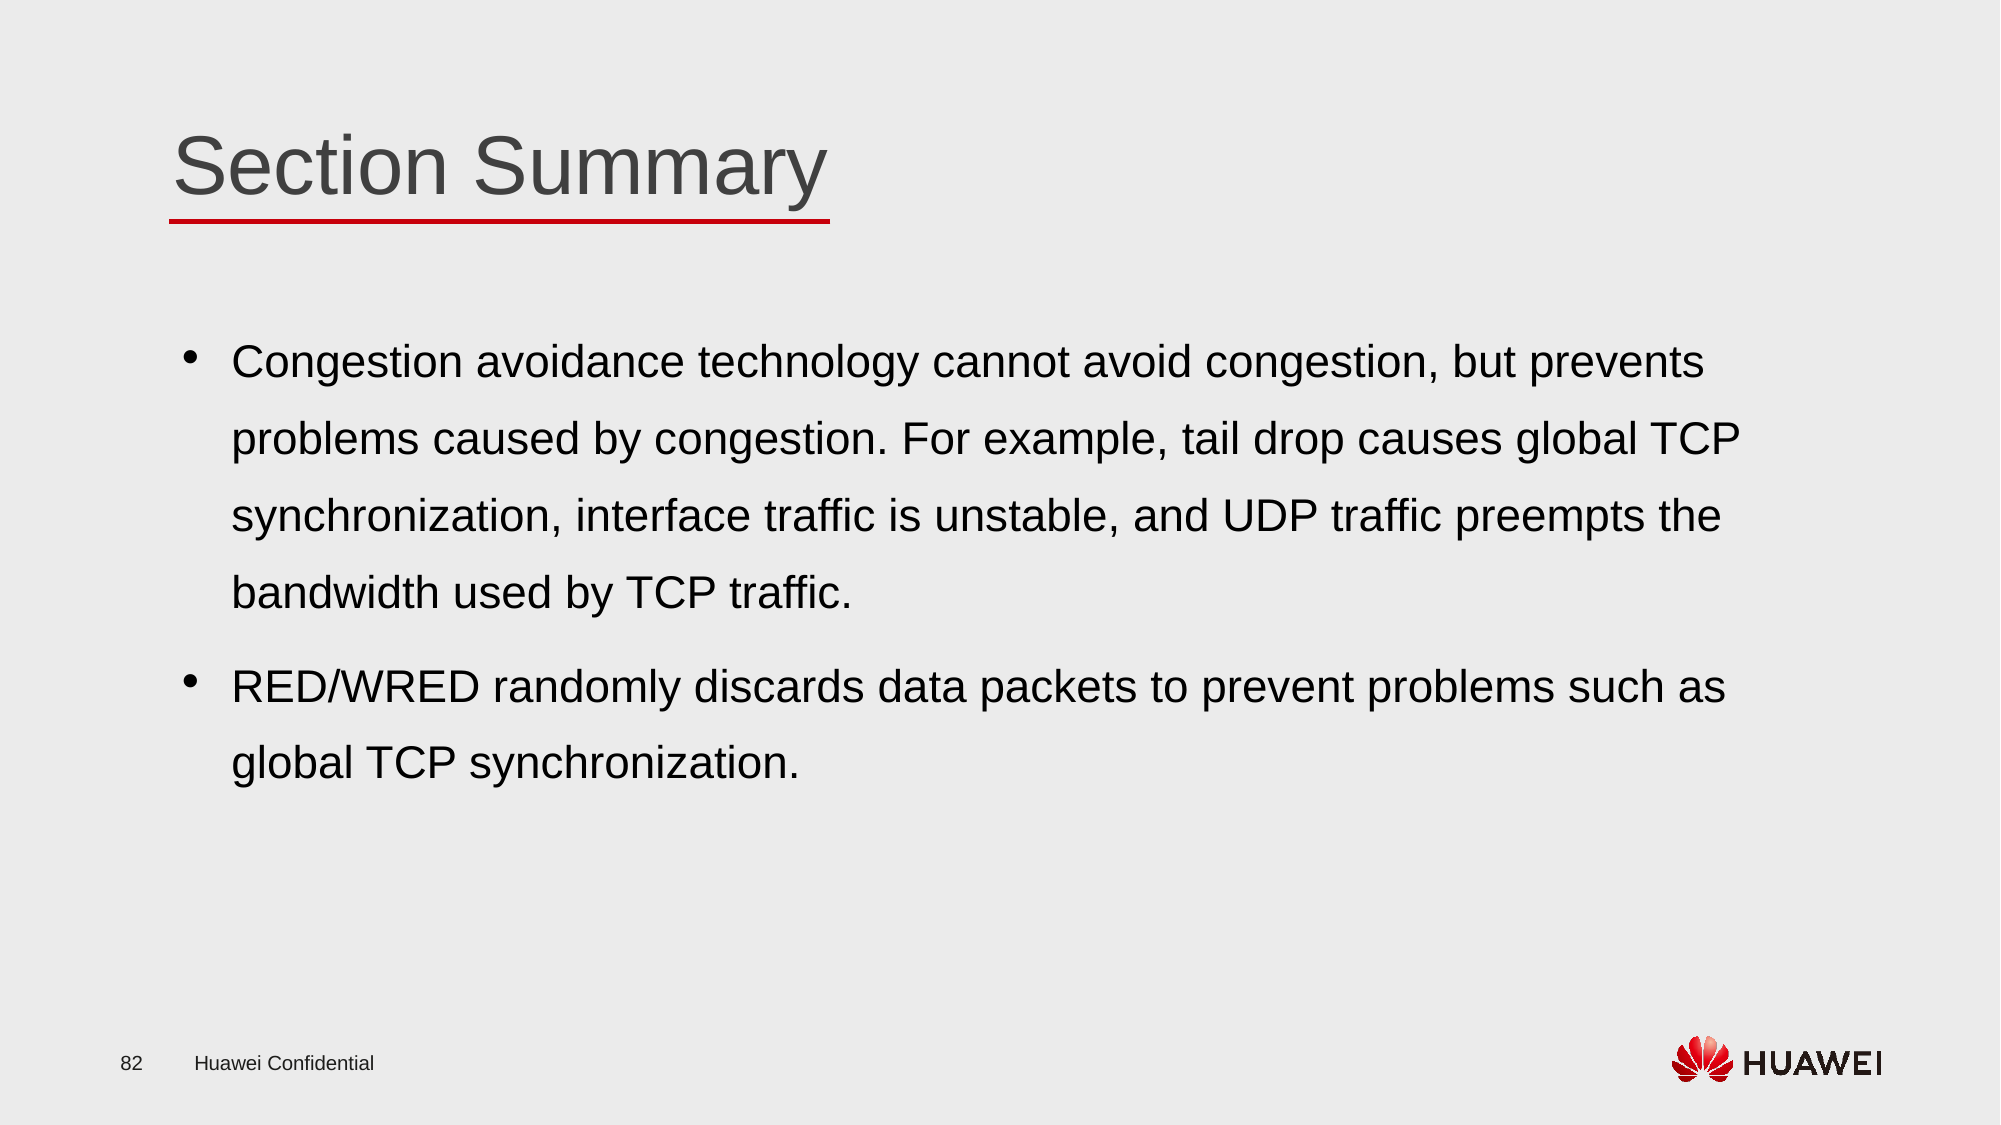

Congestion avoidance technology cannot avoid congestion, but prevents problems caused by congestion. For example, tail drop causes global TCP synchronization, interface traffic is unstable, and UDP traffic preempts the bandwidth used by TCP traffic.
RED/WRED randomly discards data packets to prevent problems such as global TCP synchronization.